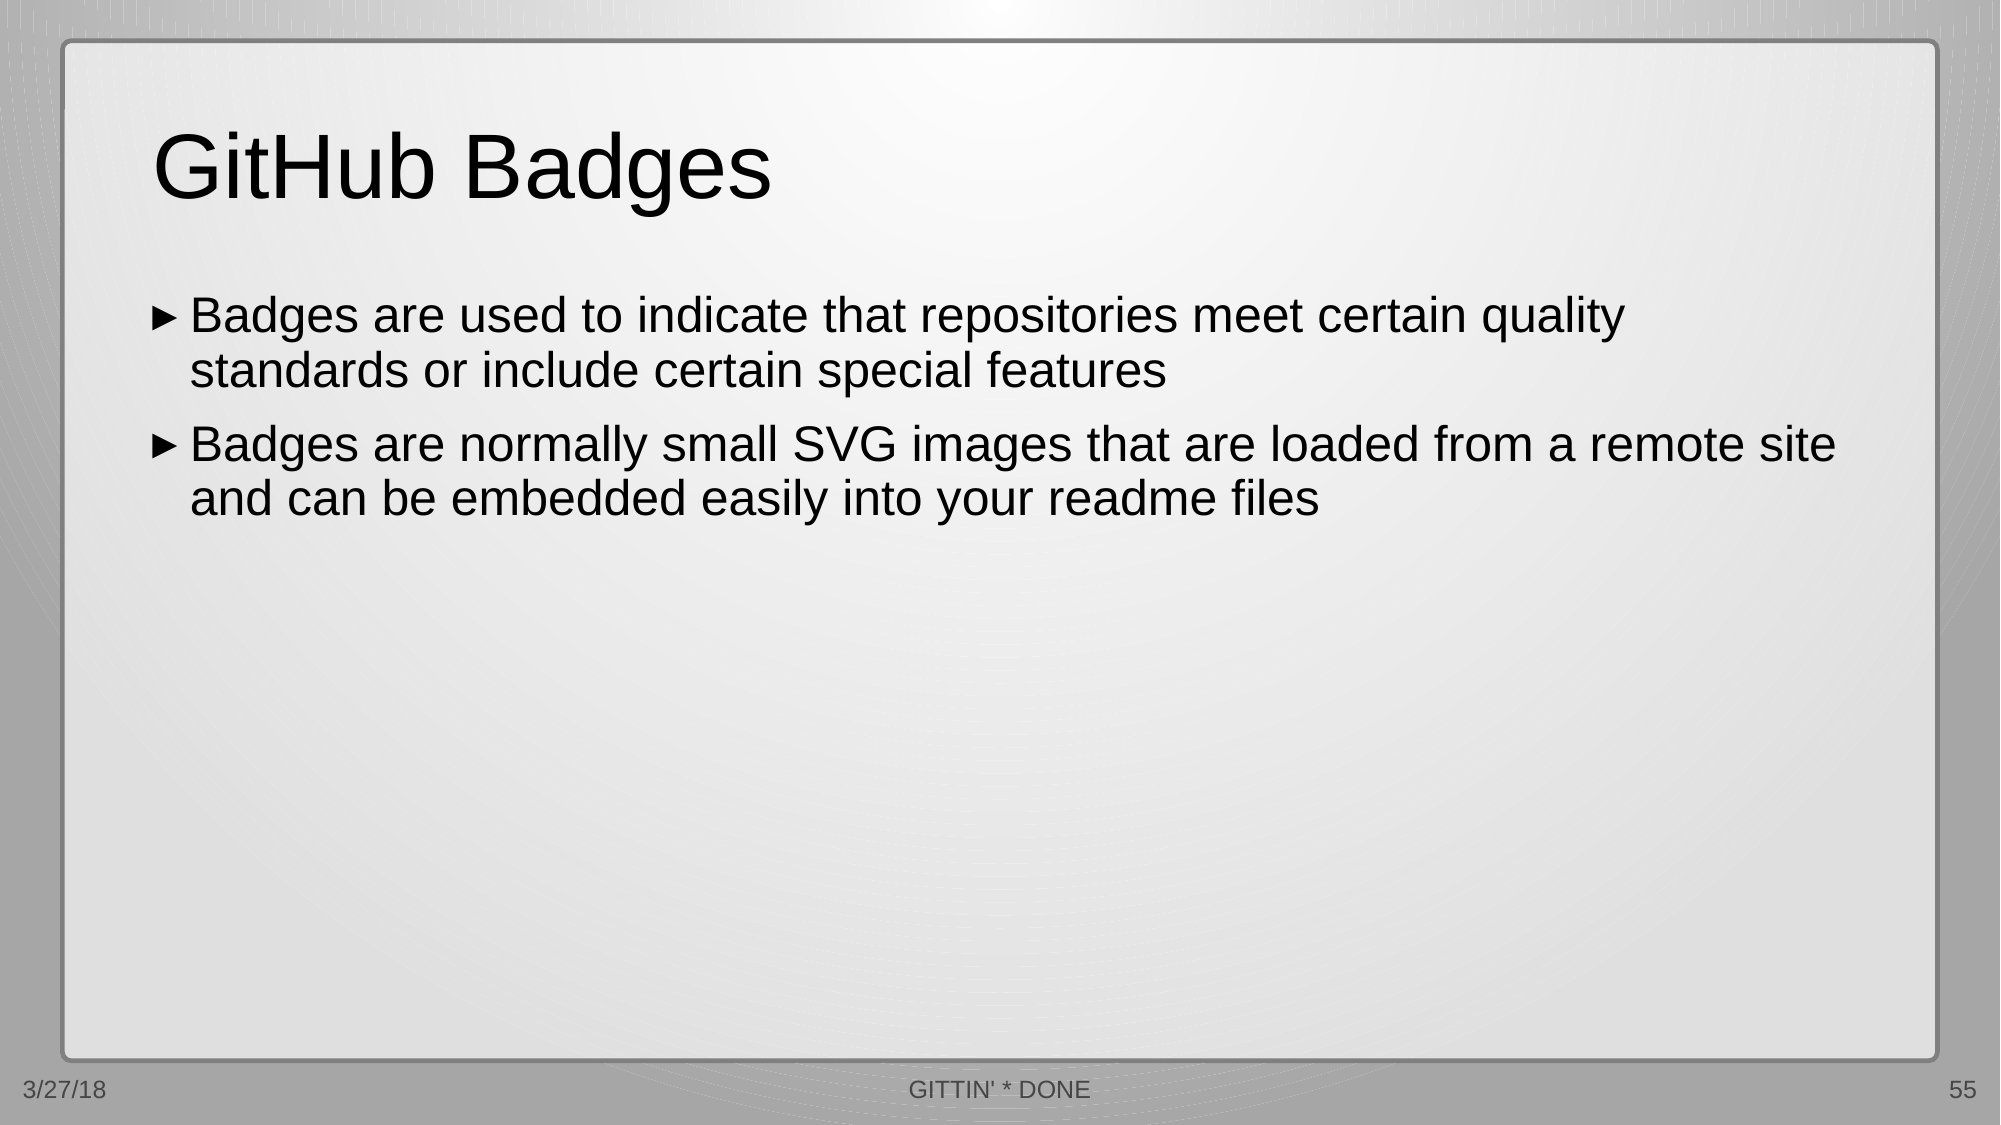

# GitHub Badges
Badges are used to indicate that repositories meet certain quality standards or include certain special features
Badges are normally small SVG images that are loaded from a remote site and can be embedded easily into your readme files
3/27/18
GITTIN' * DONE
55